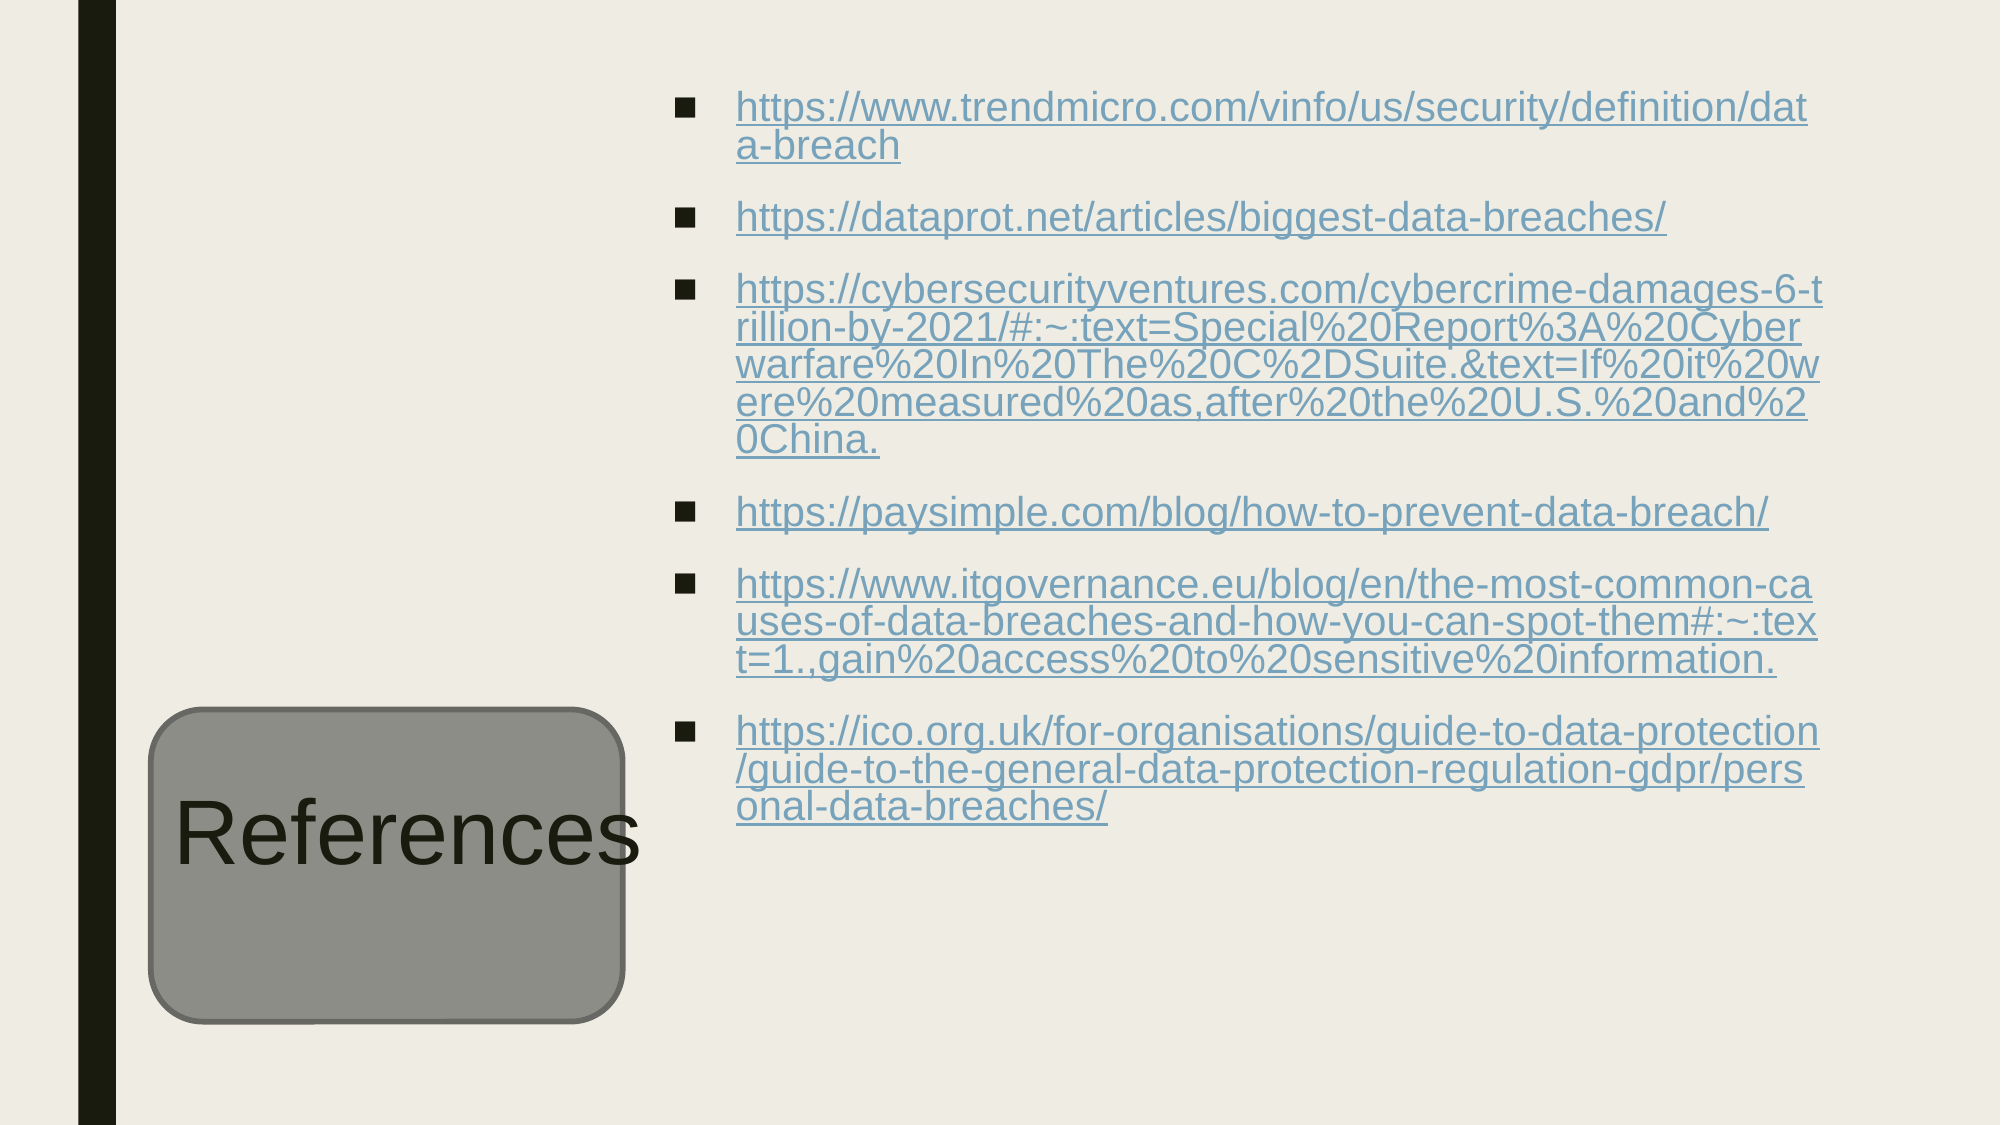

https://www.trendmicro.com/vinfo/us/security/definition/data-breach
https://dataprot.net/articles/biggest-data-breaches/
https://cybersecurityventures.com/cybercrime-damages-6-trillion-by-2021/#:~:text=Special%20Report%3A%20Cyberwarfare%20In%20The%20C%2DSuite.&text=If%20it%20were%20measured%20as,after%20the%20U.S.%20and%20China.
https://paysimple.com/blog/how-to-prevent-data-breach/
https://www.itgovernance.eu/blog/en/the-most-common-causes-of-data-breaches-and-how-you-can-spot-them#:~:text=1.,gain%20access%20to%20sensitive%20information.
https://ico.org.uk/for-organisations/guide-to-data-protection/guide-to-the-general-data-protection-regulation-gdpr/personal-data-breaches/

# References